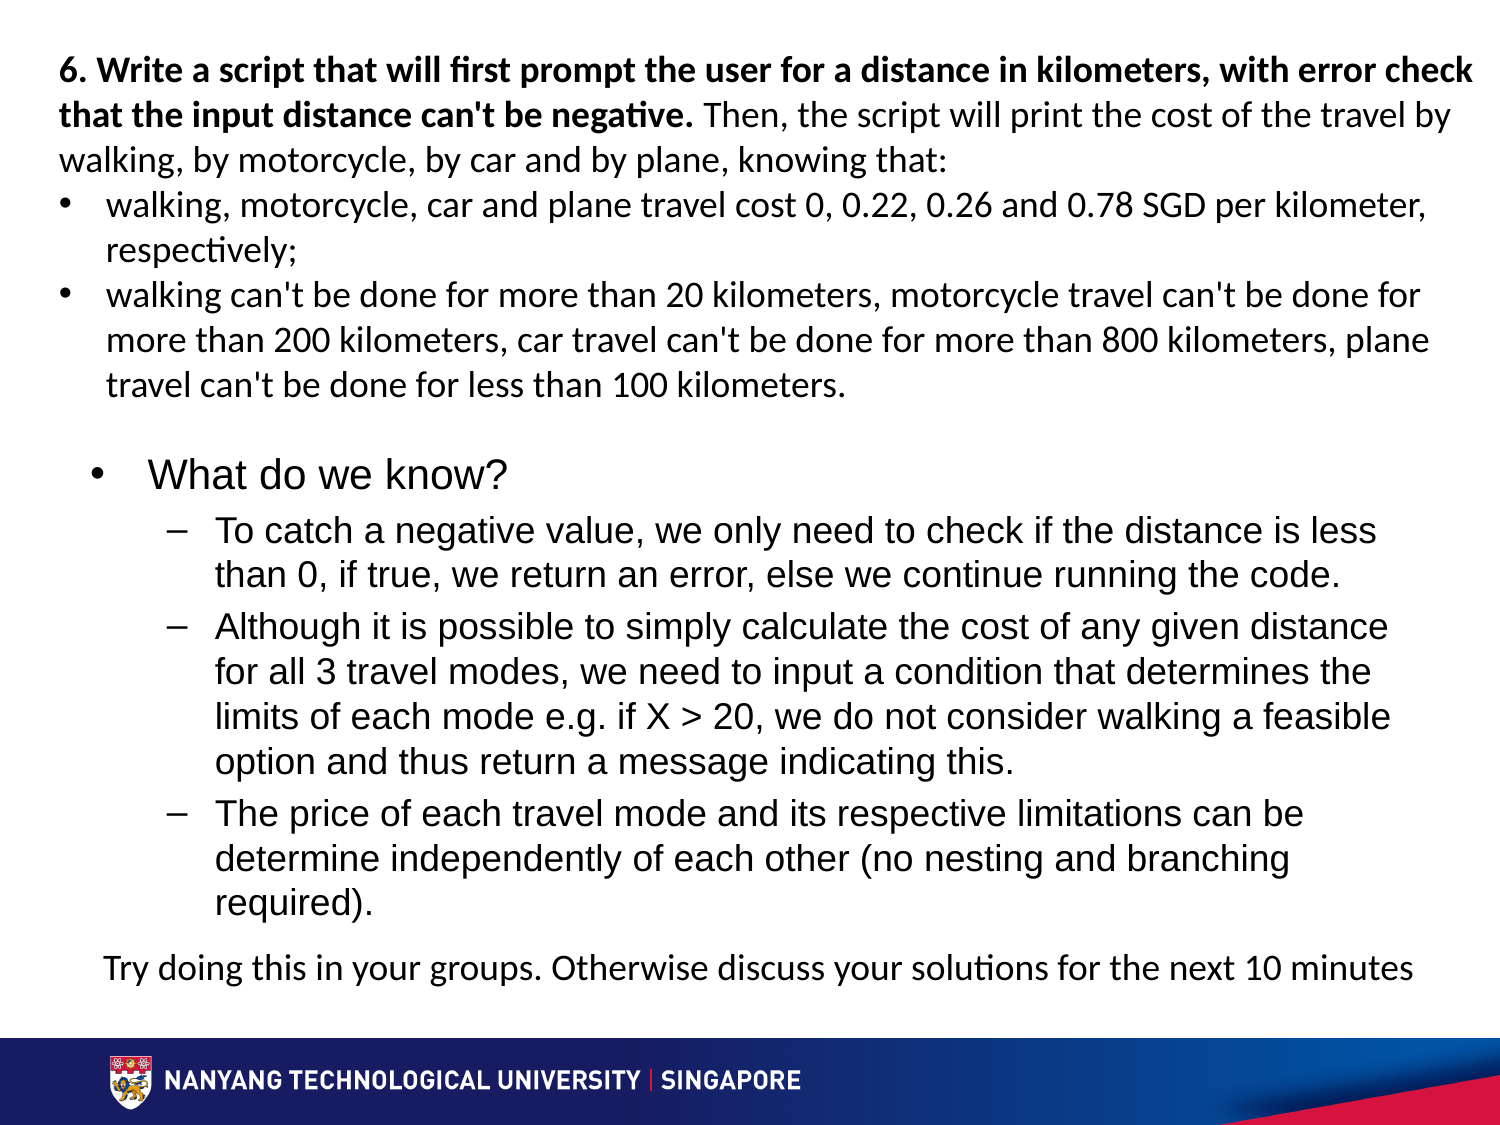

6. Write a script that will first prompt the user for a distance in kilometers, with error check that the input distance can't be negative. Then, the script will print the cost of the travel by walking, by motorcycle, by car and by plane, knowing that:
walking, motorcycle, car and plane travel cost 0, 0.22, 0.26 and 0.78 SGD per kilometer, respectively;
walking can't be done for more than 20 kilometers, motorcycle travel can't be done for more than 200 kilometers, car travel can't be done for more than 800 kilometers, plane travel can't be done for less than 100 kilometers.
What do we know?
To catch a negative value, we only need to check if the distance is less than 0, if true, we return an error, else we continue running the code.
Although it is possible to simply calculate the cost of any given distance for all 3 travel modes, we need to input a condition that determines the limits of each mode e.g. if X > 20, we do not consider walking a feasible option and thus return a message indicating this.
The price of each travel mode and its respective limitations can be determine independently of each other (no nesting and branching required).

Try doing this in your groups. Otherwise discuss your solutions for the next 10 minutes